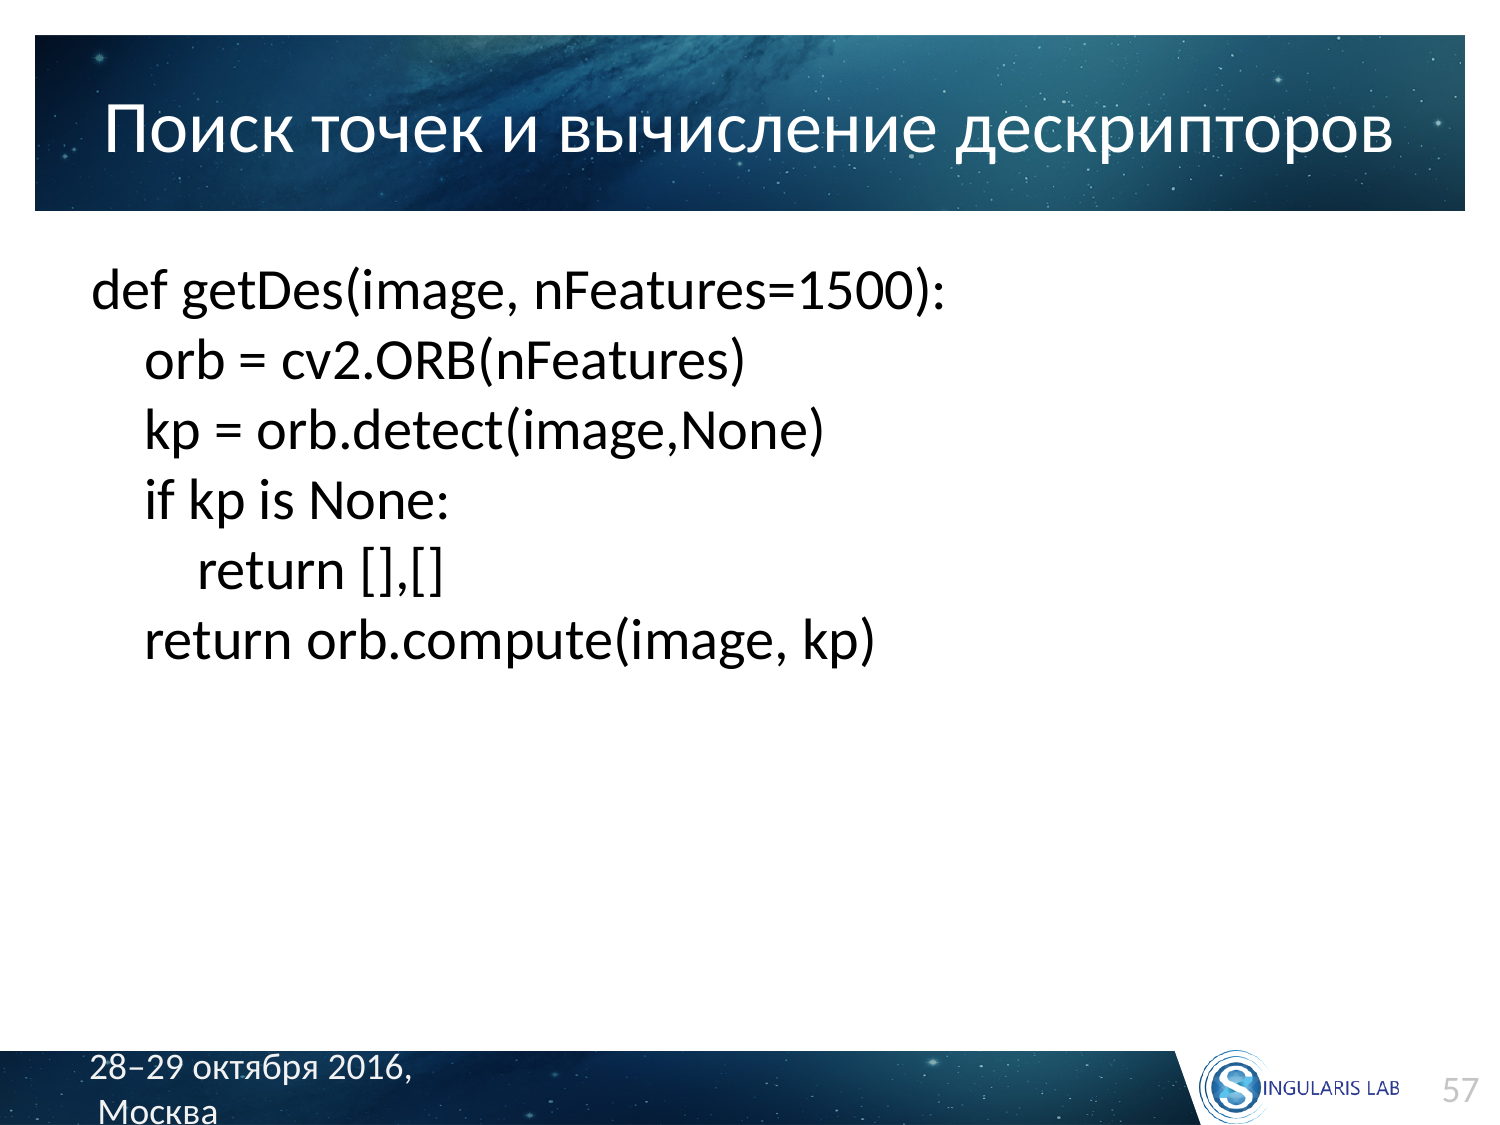

# Поиск точек и вычисление дескрипторов
def getDes(image, nFeatures=1500):
    orb = cv2.ORB(nFeatures)
    kp = orb.detect(image,None)
    if kp is None:
        return [],[]
    return orb.compute(image, kp)
57

28–29 октября 2016,  Москва